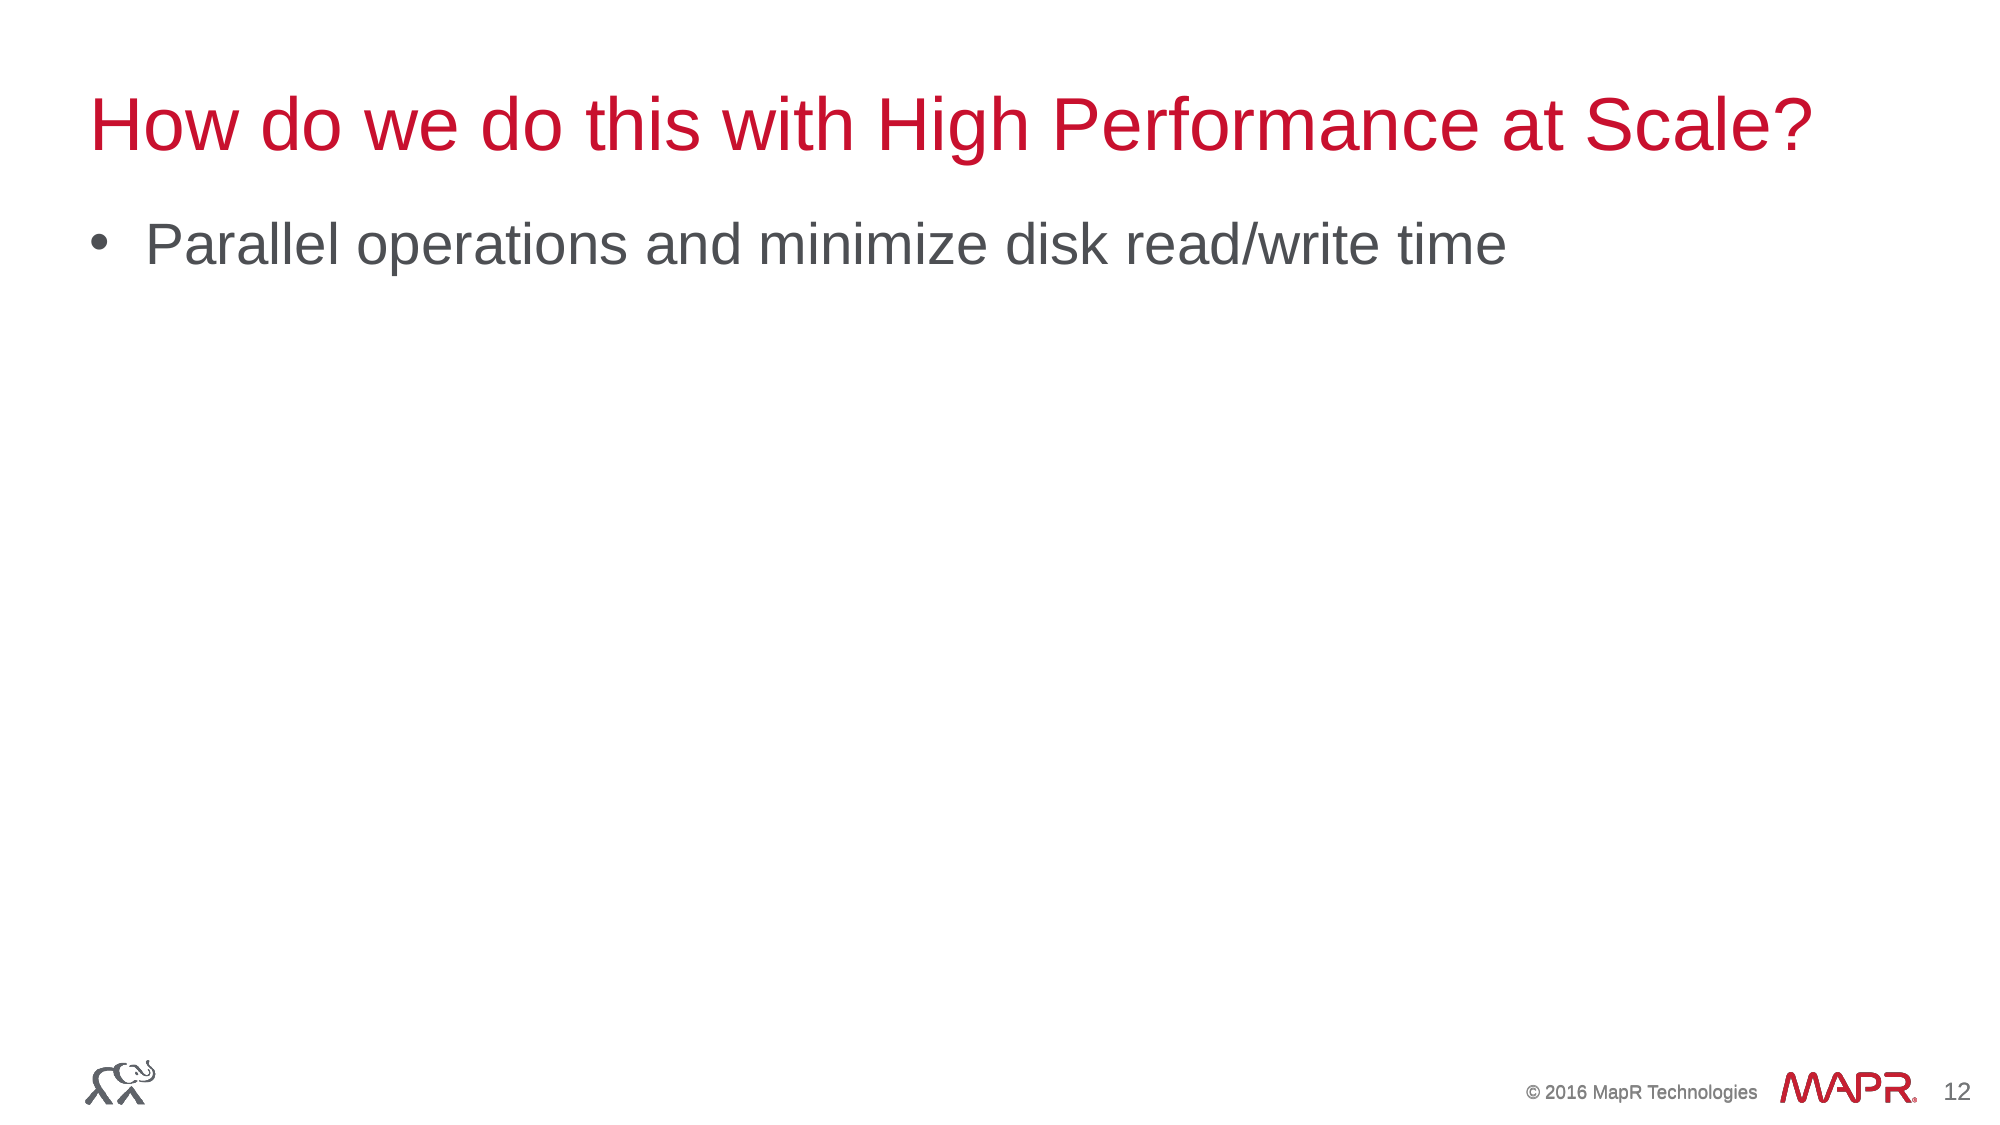

# How do we do this with High Performance at Scale?
Parallel operations and minimize disk read/write time